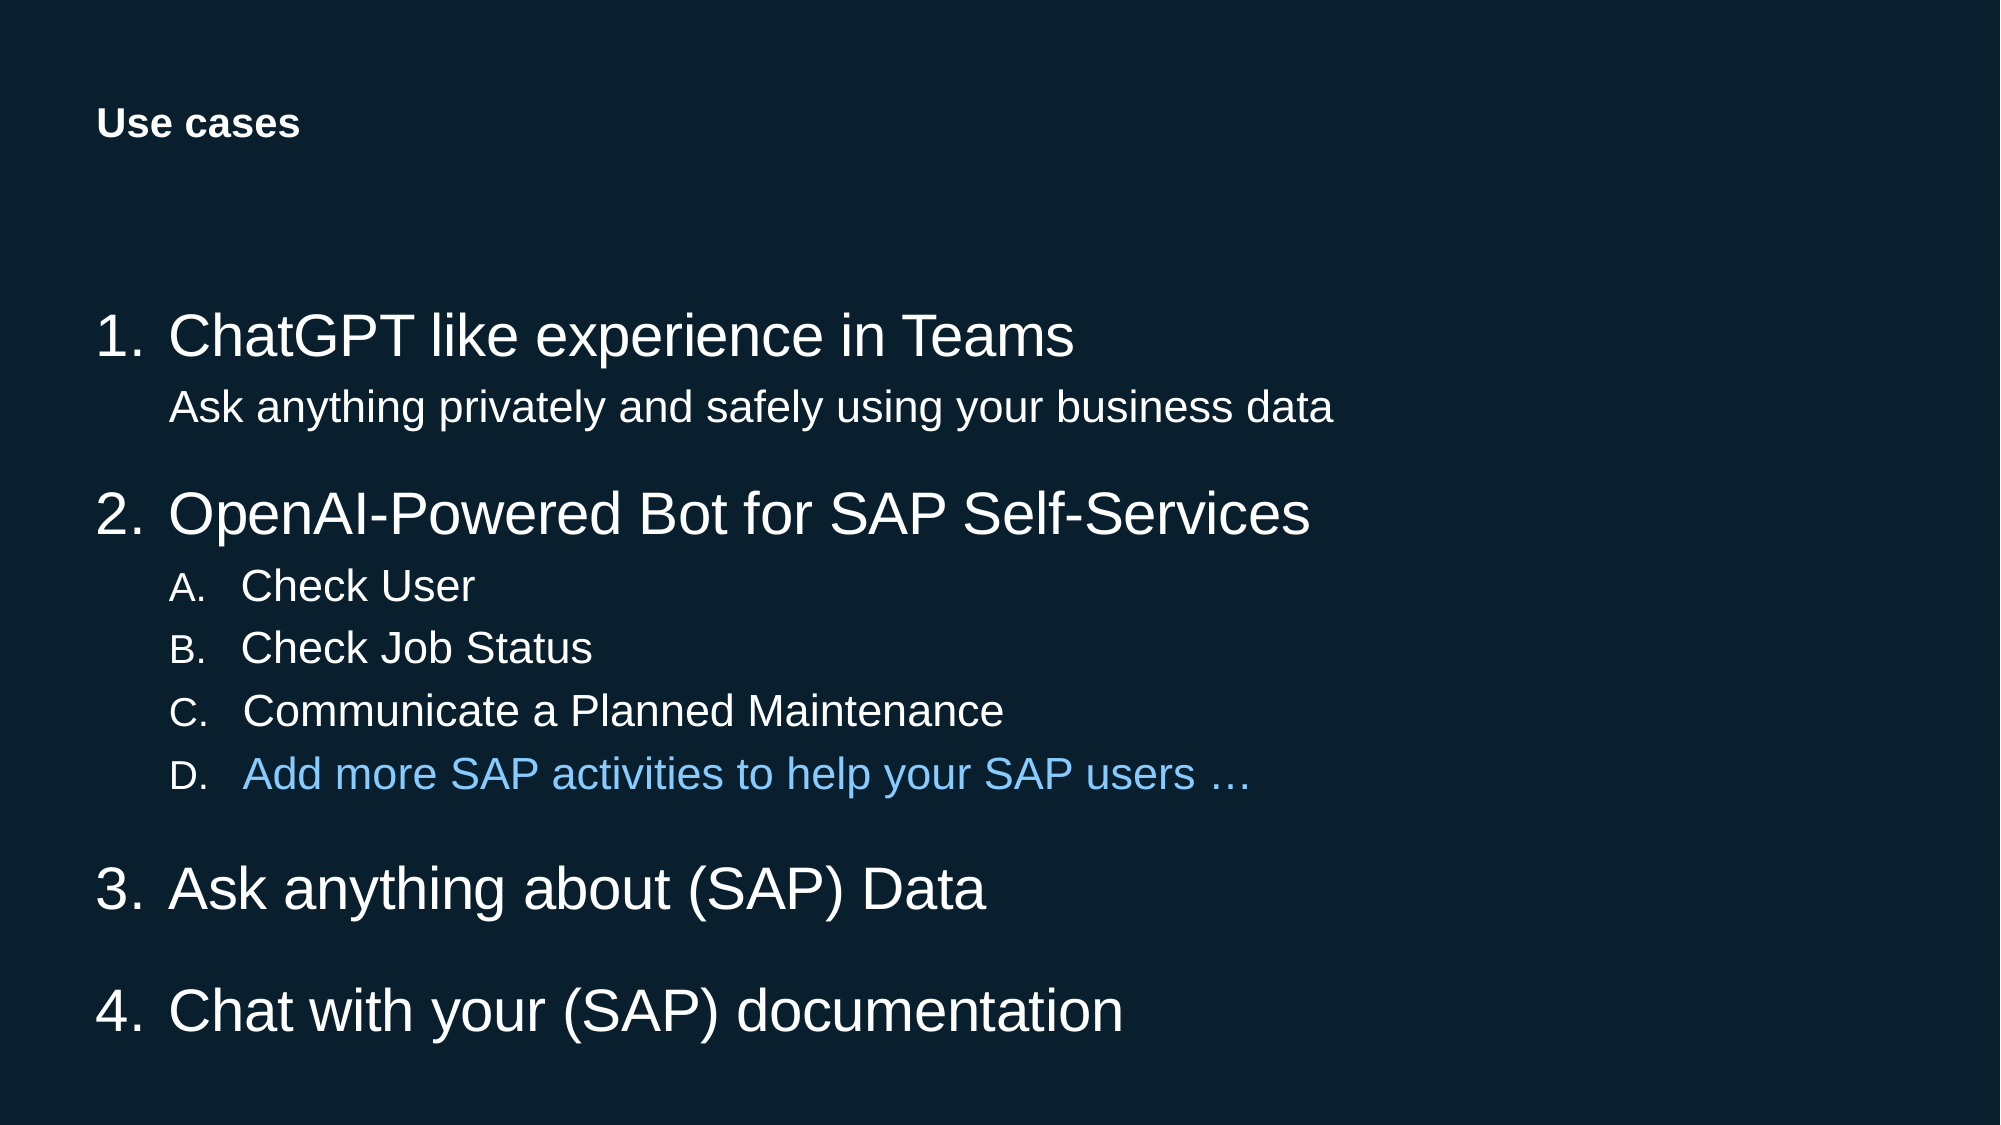

# Use cases
ChatGPT like experience in Teams
Ask anything privately and safely using your business data
OpenAI-Powered Bot for SAP Self-Services
   Check User
   Check Job Status
   Communicate a Planned Maintenance
   Add more SAP activities to help your SAP users …
Ask anything about (SAP) Data
Chat with your (SAP) documentation